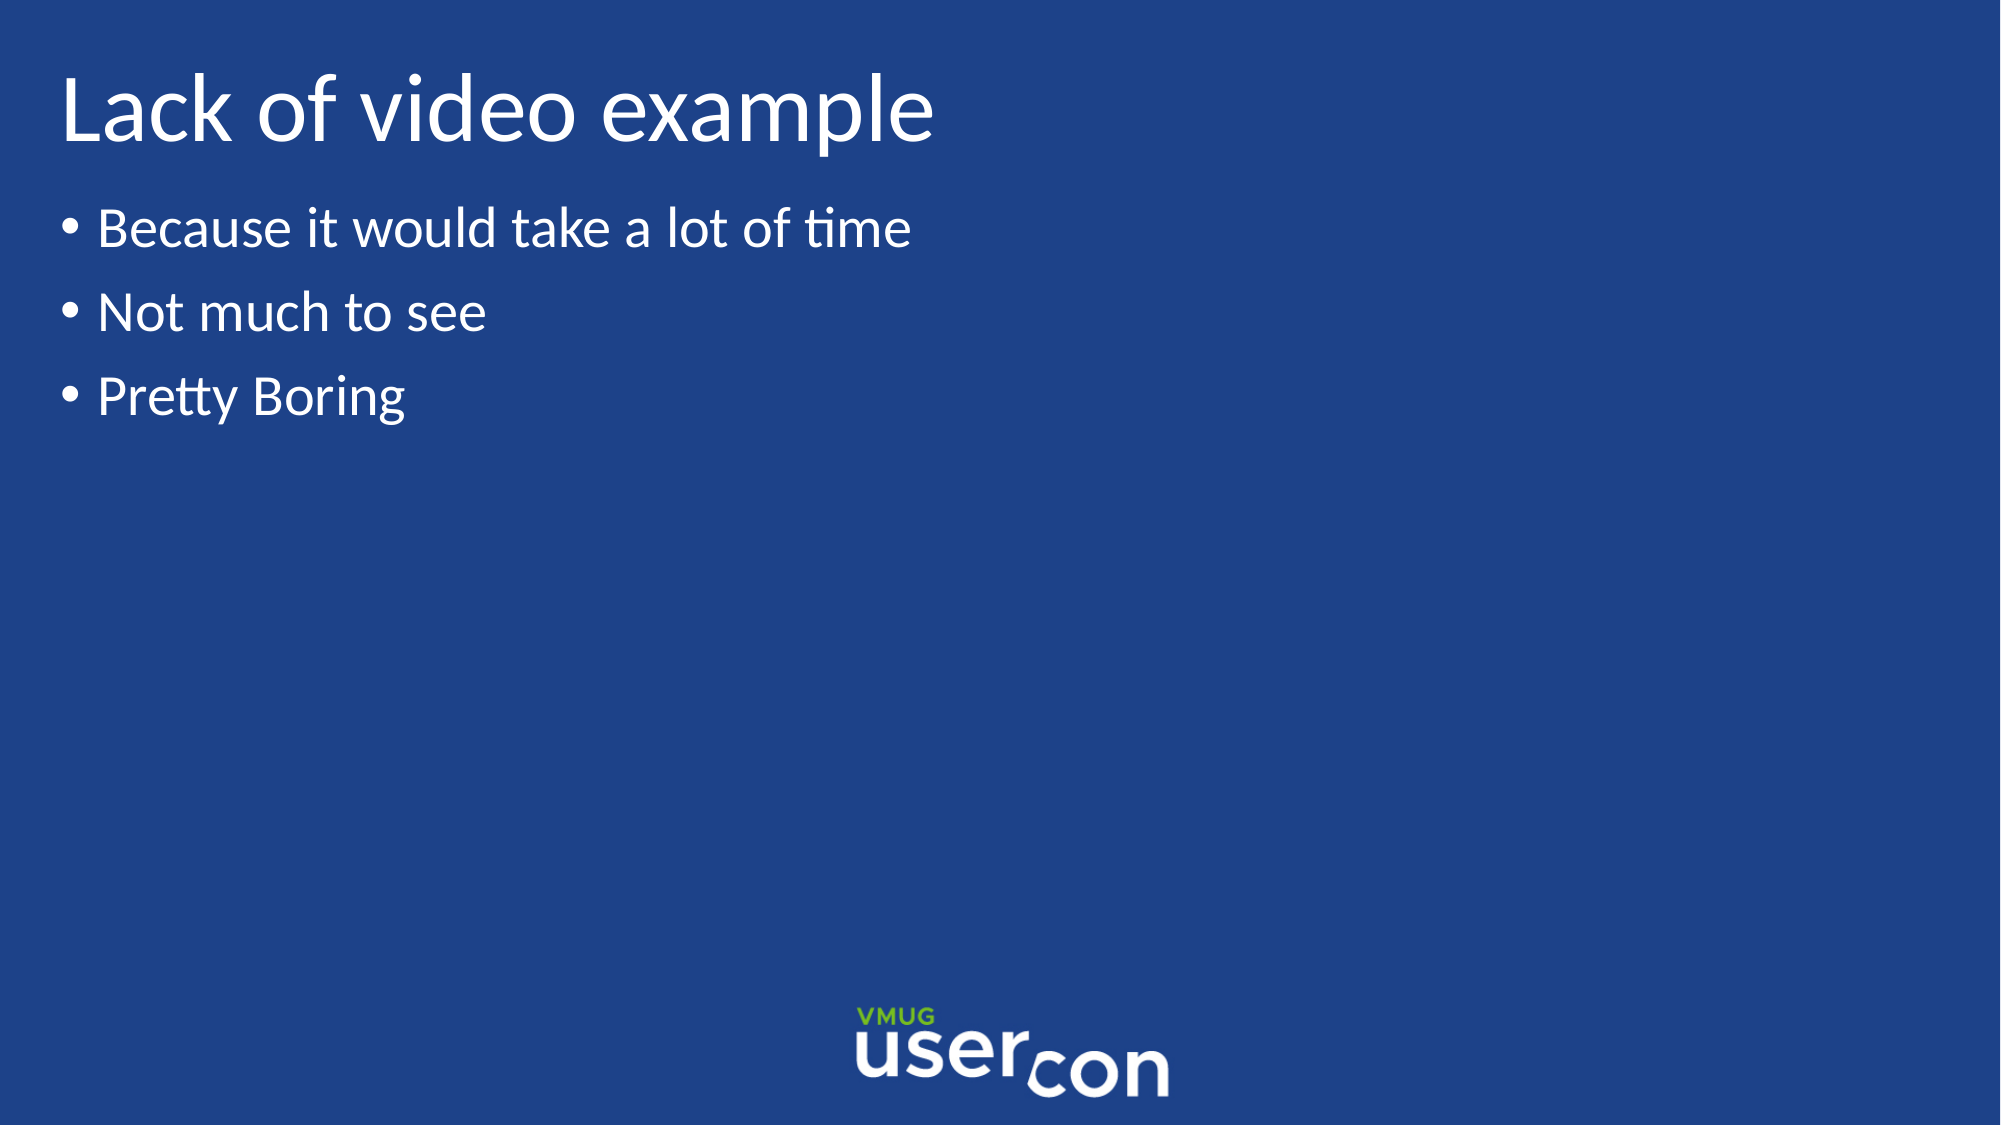

# Lack of video example
Because it would take a lot of time
Not much to see
Pretty Boring